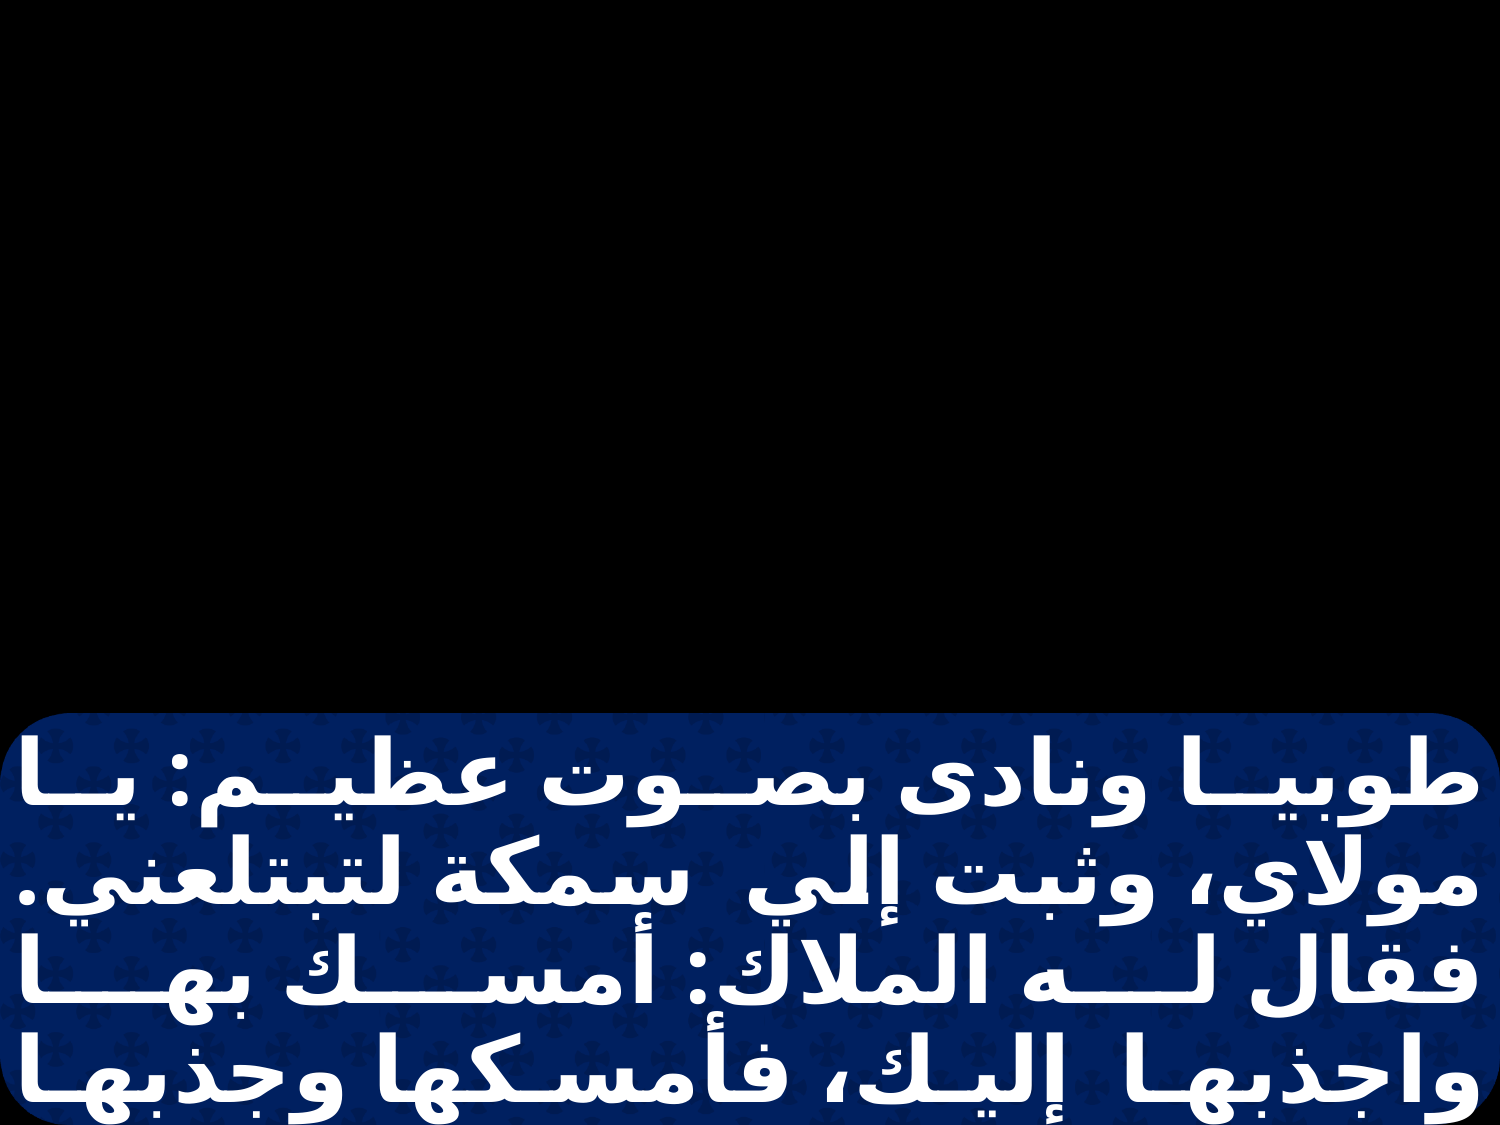

طوبيا ونادى بصوت عظيم: يا مولاي، وثبت إلي  سمكة لتبتلعني. فقال له الملاك: أمسك بها واجذبها  إليك، فأمسكها وجذبها إلى الشاطئ وتركها،  فصارت تتخبط قدام رجليه. فقال له الملاك: شق